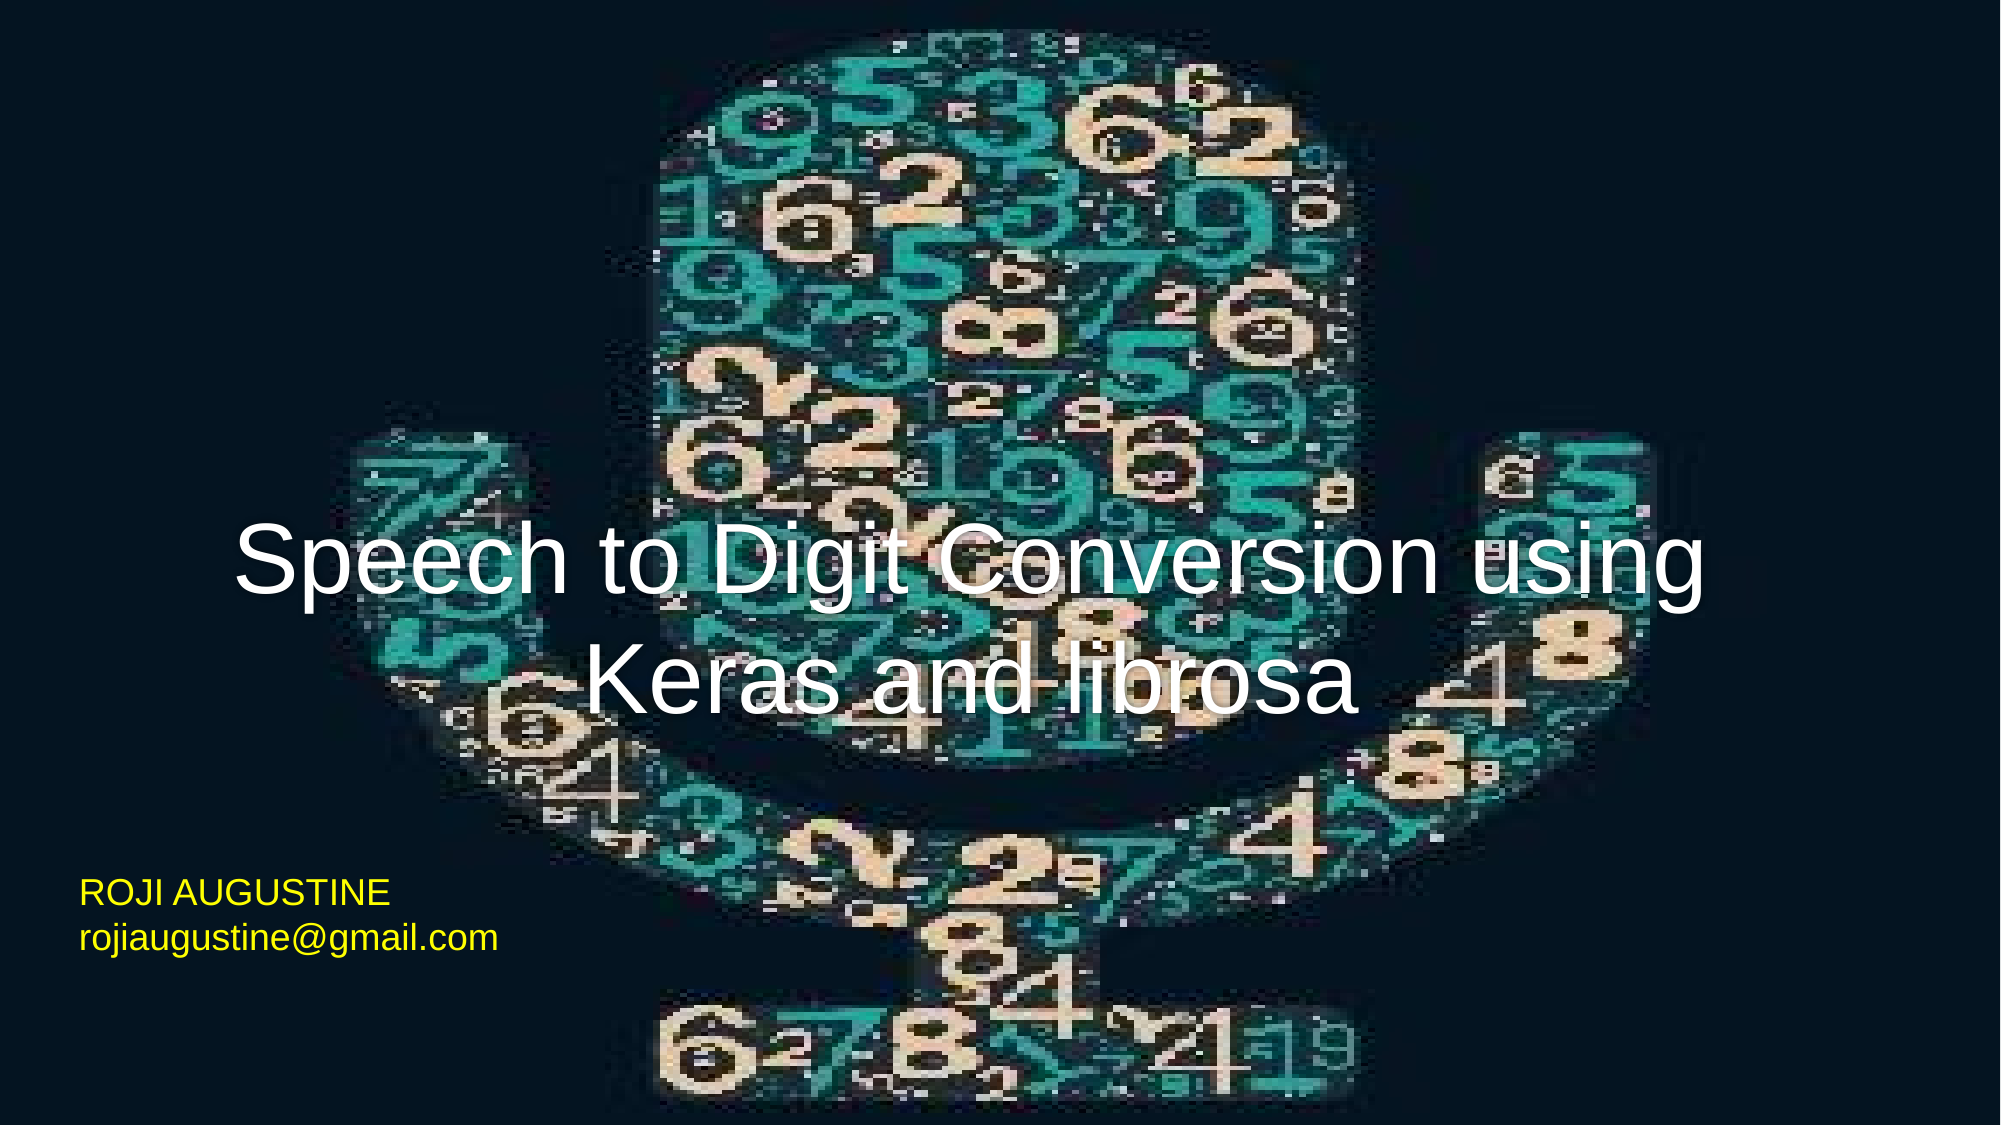

Speech to Digit Conversion using Keras and librosa
ROJI AUGUSTINE
rojiaugustine@gmail.com